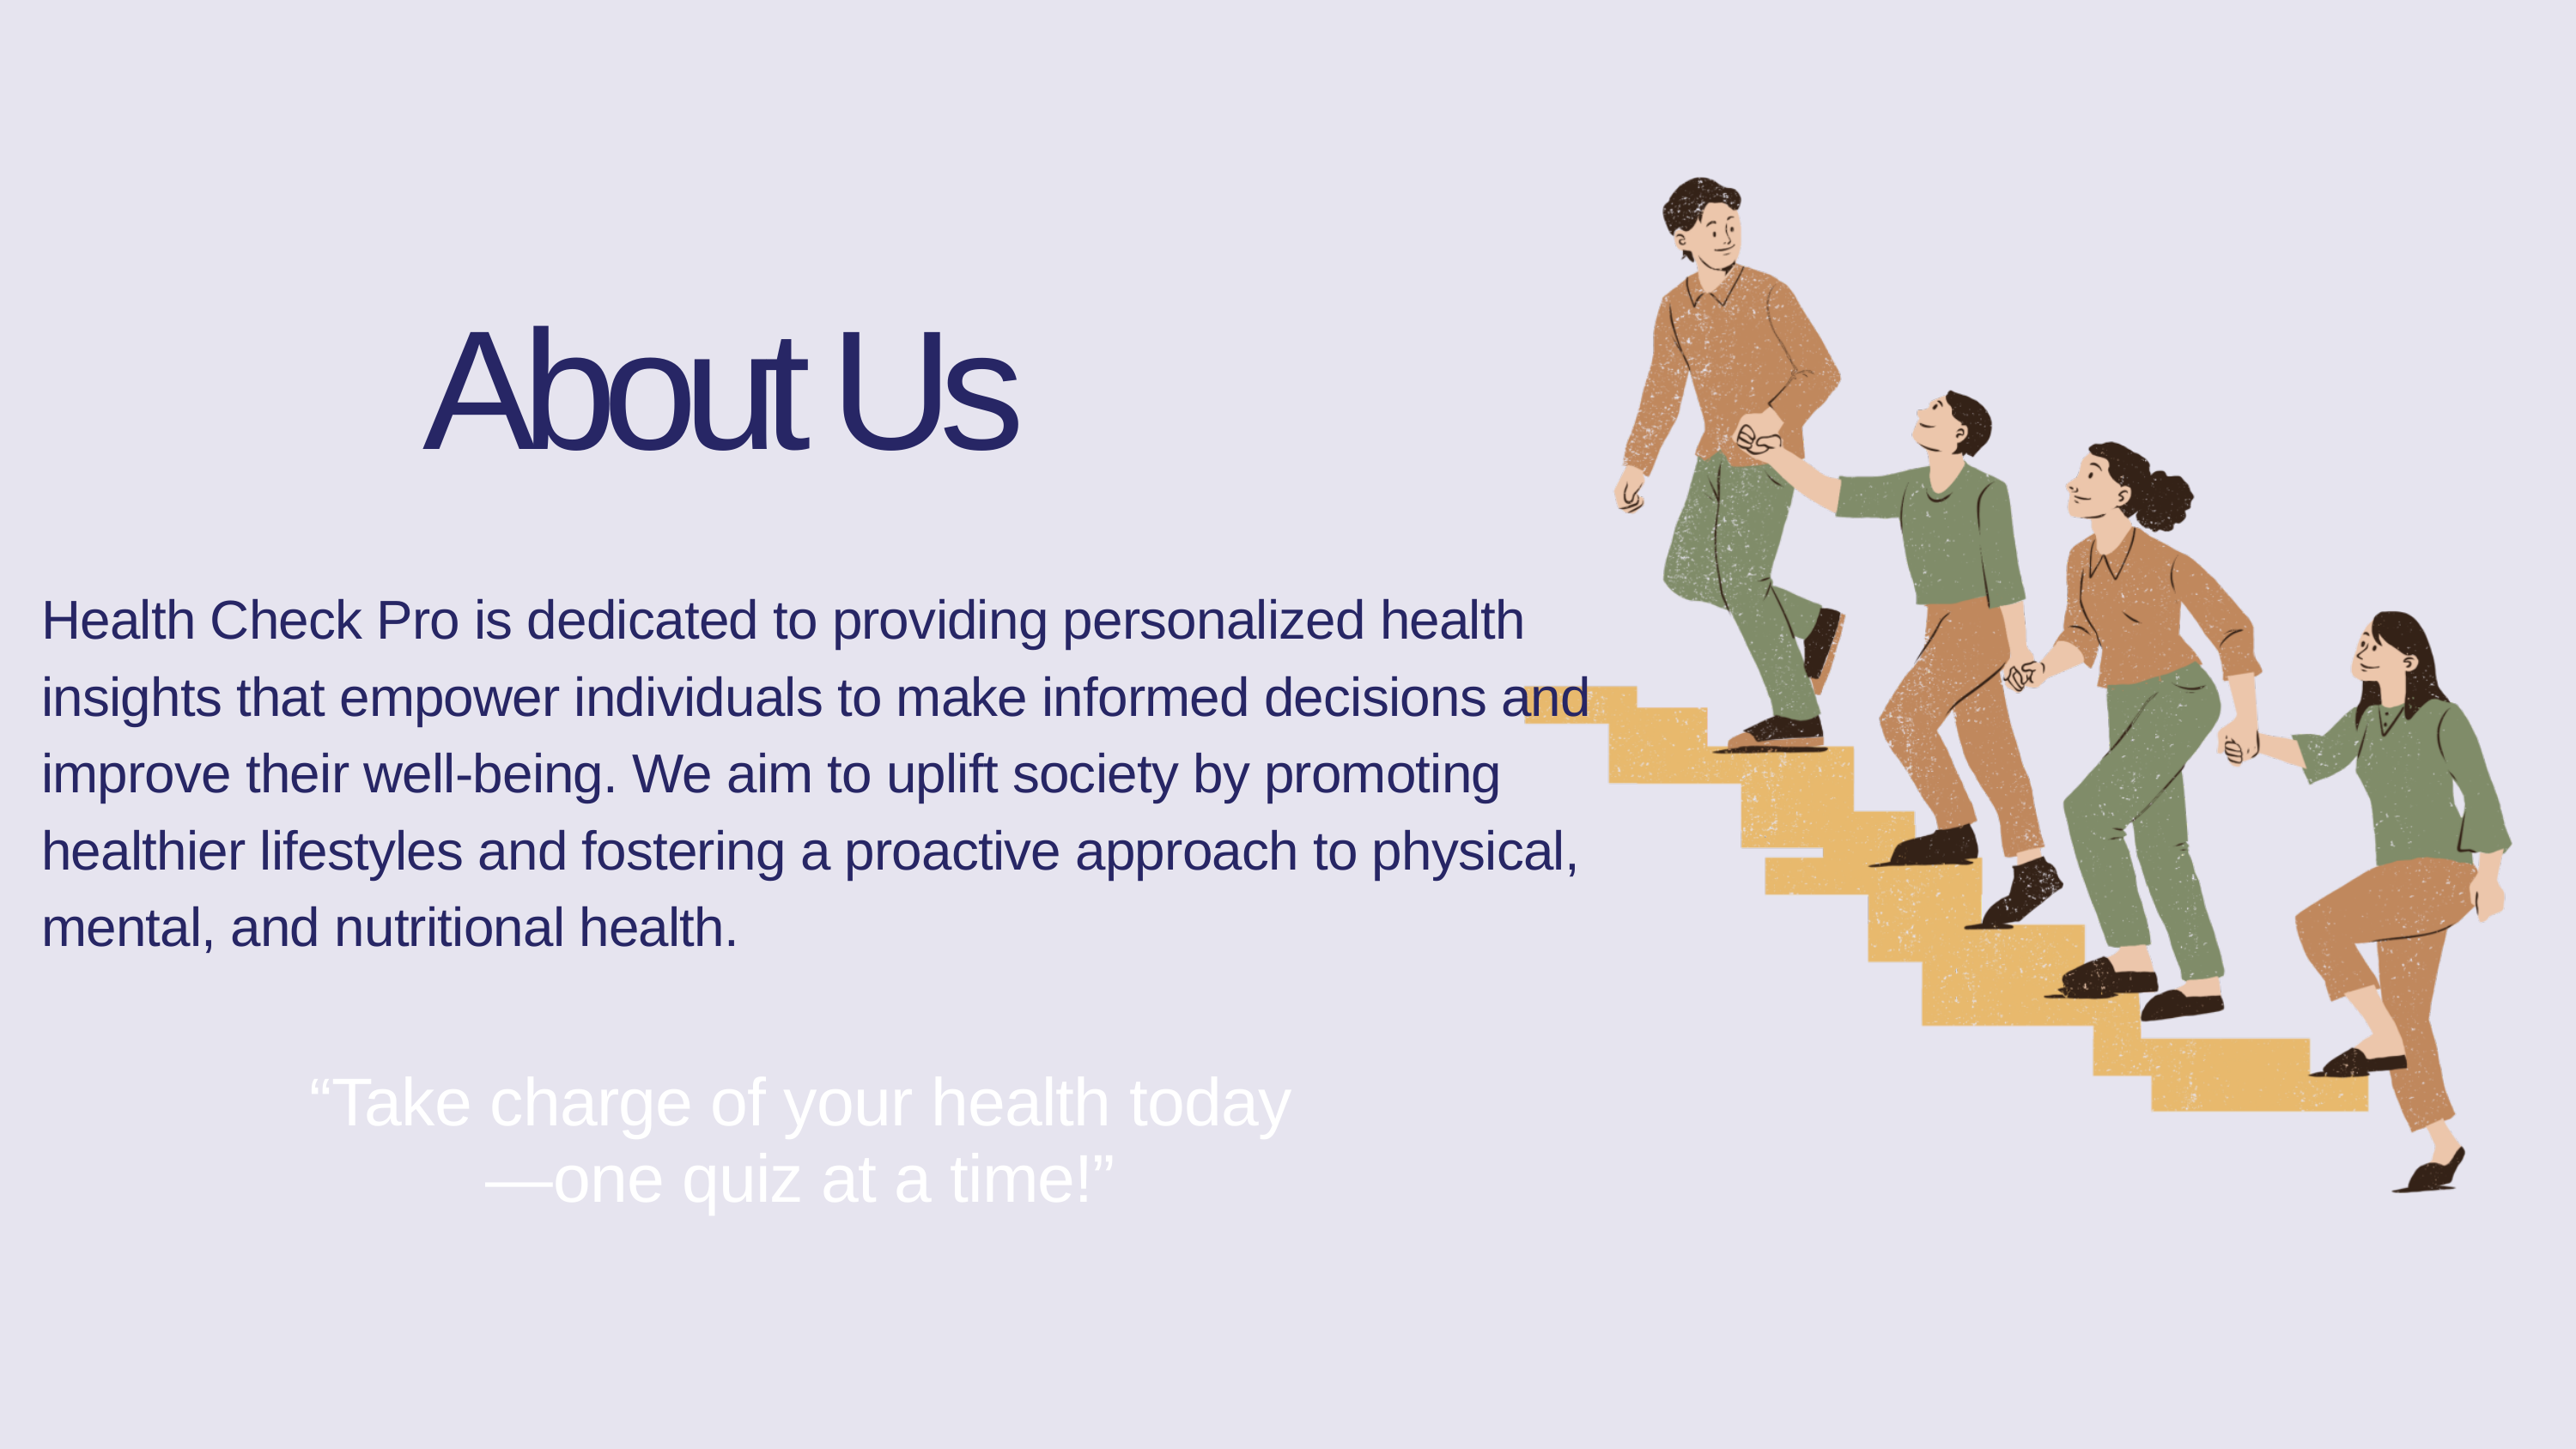

About Us
Health Check Pro is dedicated to providing personalized health insights that empower individuals to make informed decisions and improve their well-being. We aim to uplift society by promoting healthier lifestyles and fostering a proactive approach to physical, mental, and nutritional health.

“Take charge of your health today
—one quiz at a time!”